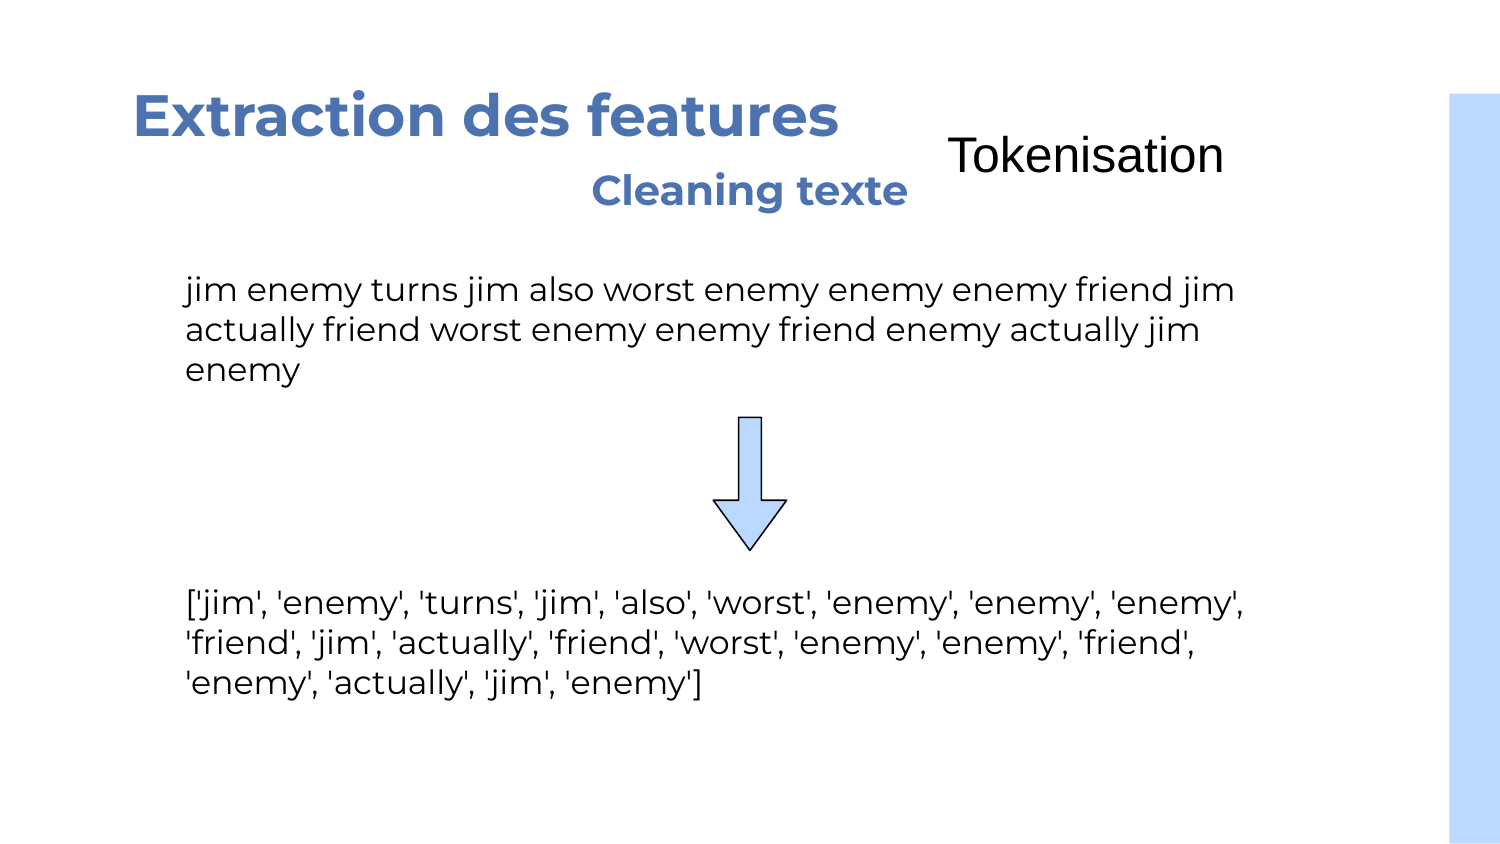

# Extraction des features

Tokenisation
Cleaning texte
jim enemy turns jim also worst enemy enemy enemy friend jim actually friend worst enemy enemy friend enemy actually jim enemy

['jim', 'enemy', 'turns', 'jim', 'also', 'worst', 'enemy', 'enemy', 'enemy', 'friend', 'jim', 'actually', 'friend', 'worst', 'enemy', 'enemy', 'friend', 'enemy', 'actually', 'jim', 'enemy']